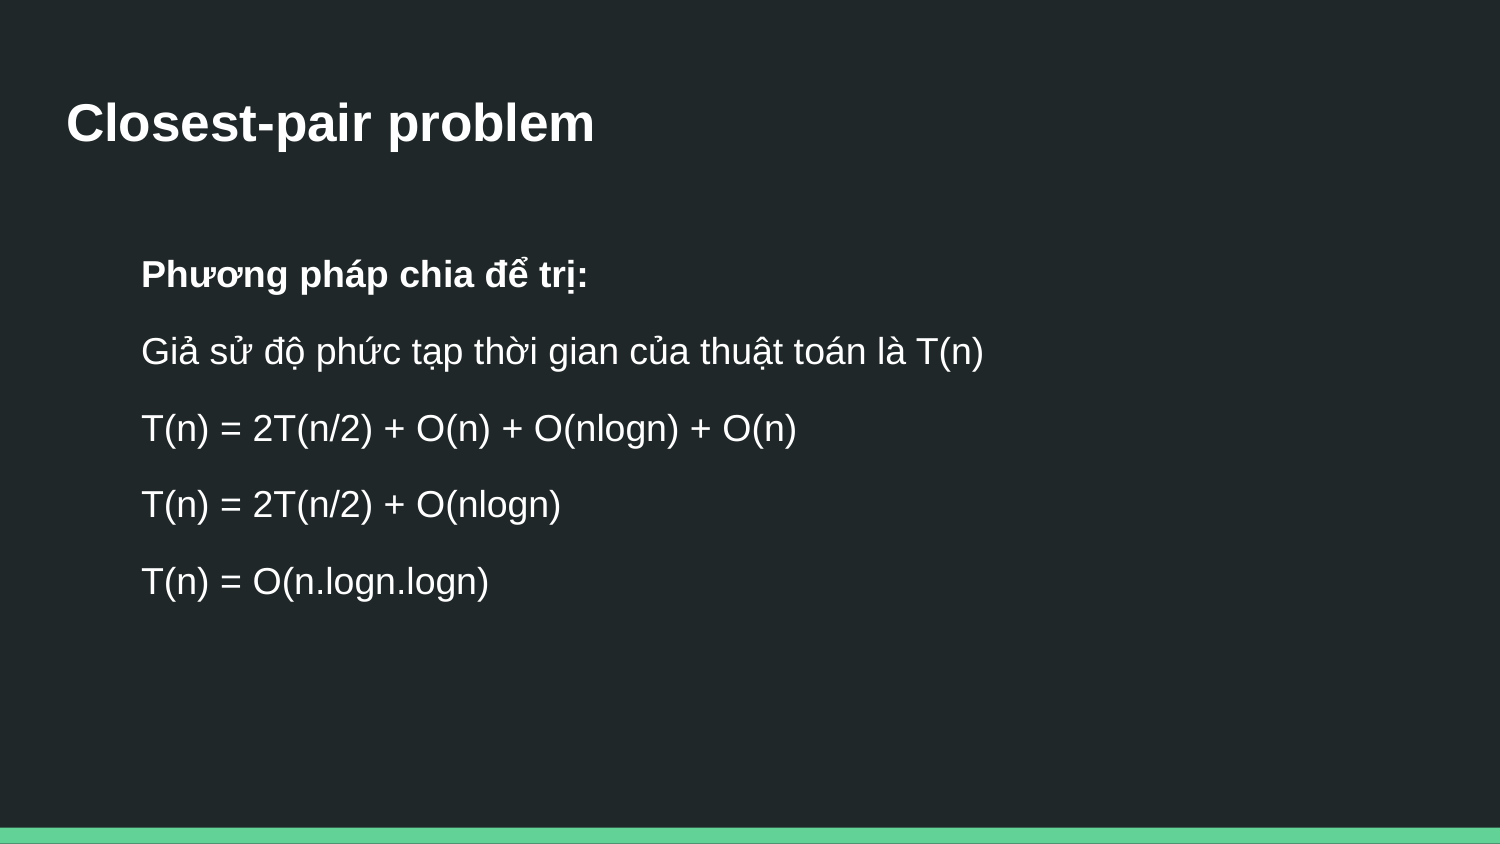

# Closest-pair problem
Phương pháp chia để trị:
Giả sử độ phức tạp thời gian của thuật toán là T(n)
T(n) = 2T(n/2) + O(n) + O(nlogn) + O(n)
T(n) = 2T(n/2) + O(nlogn)
T(n) = O(n.logn.logn)